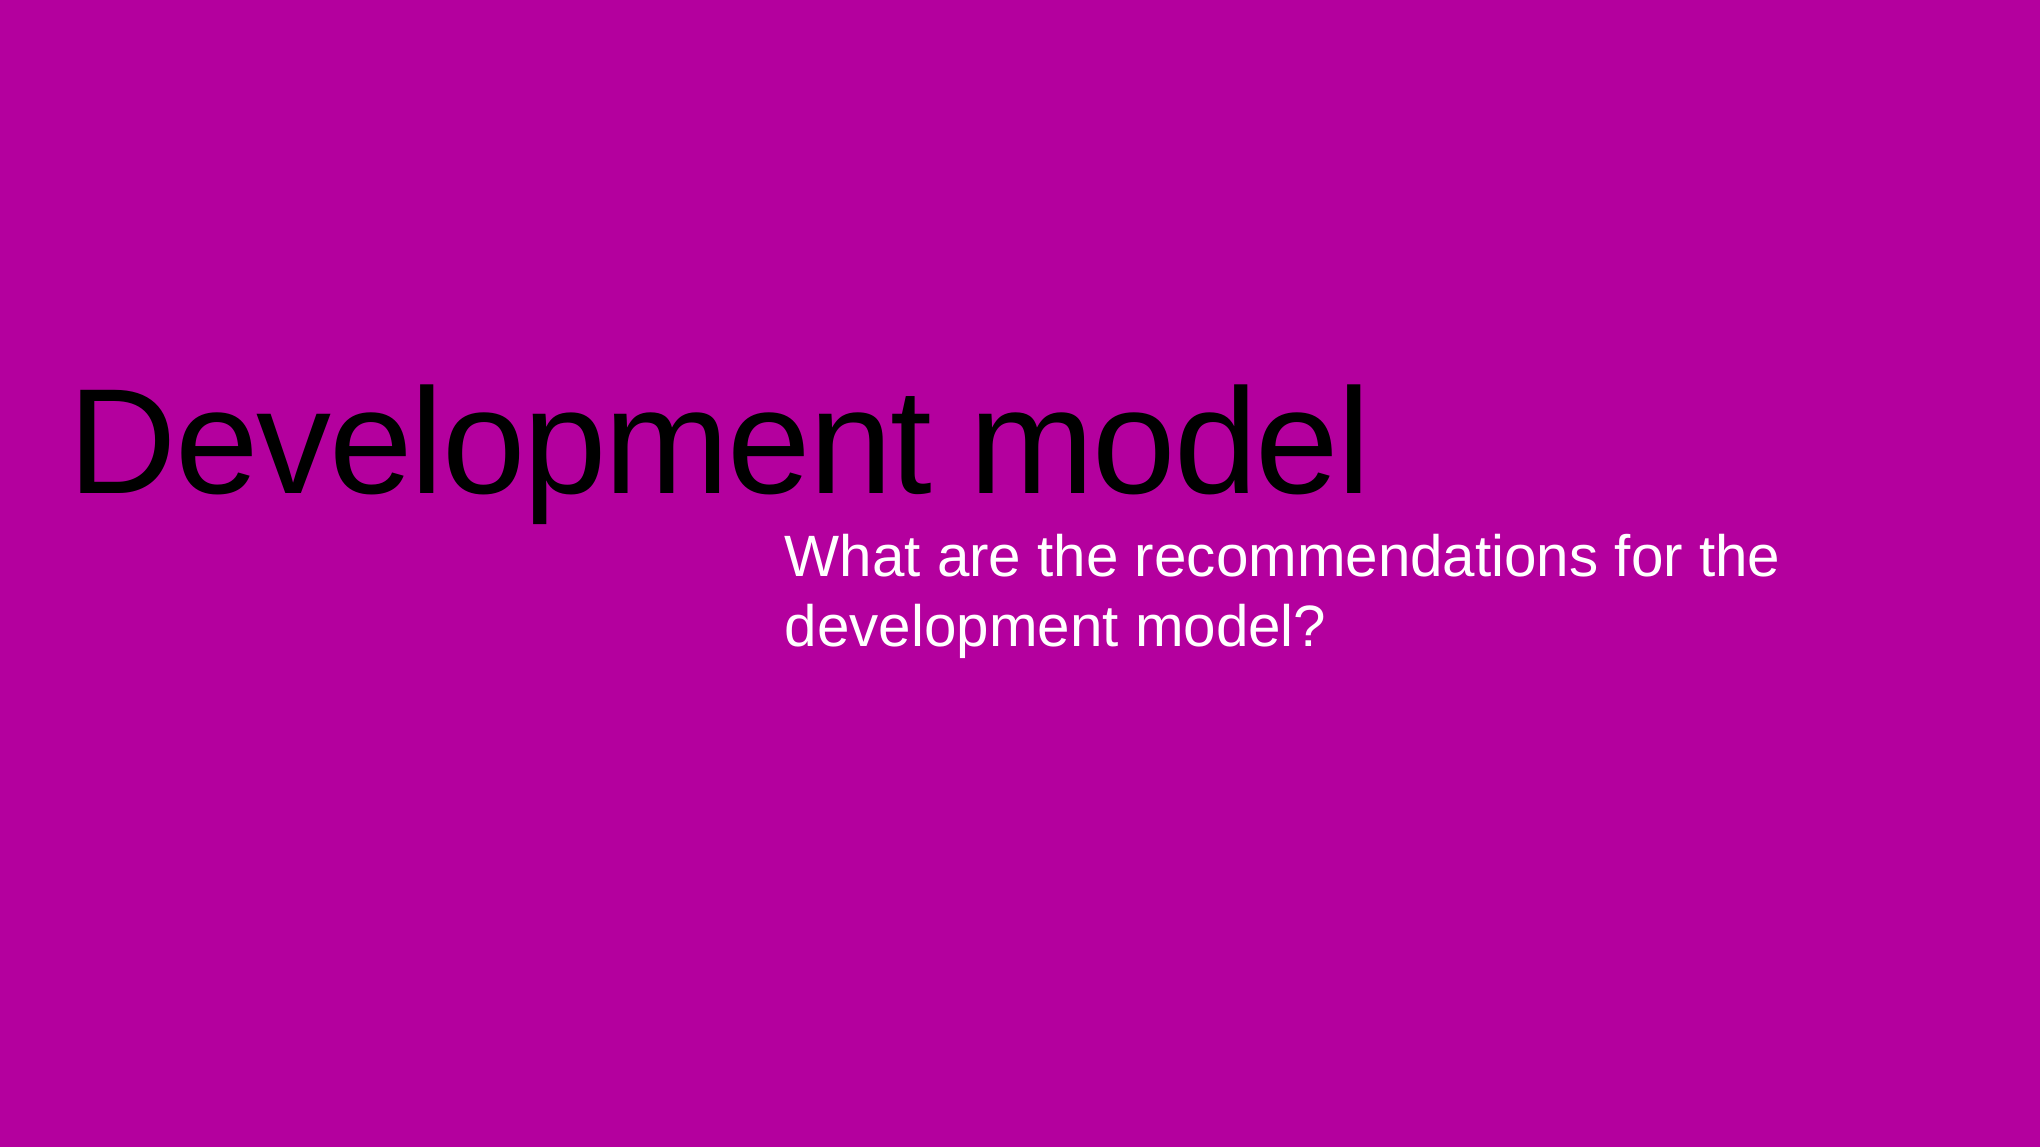

# Development model
What are the recommendations for the development model?